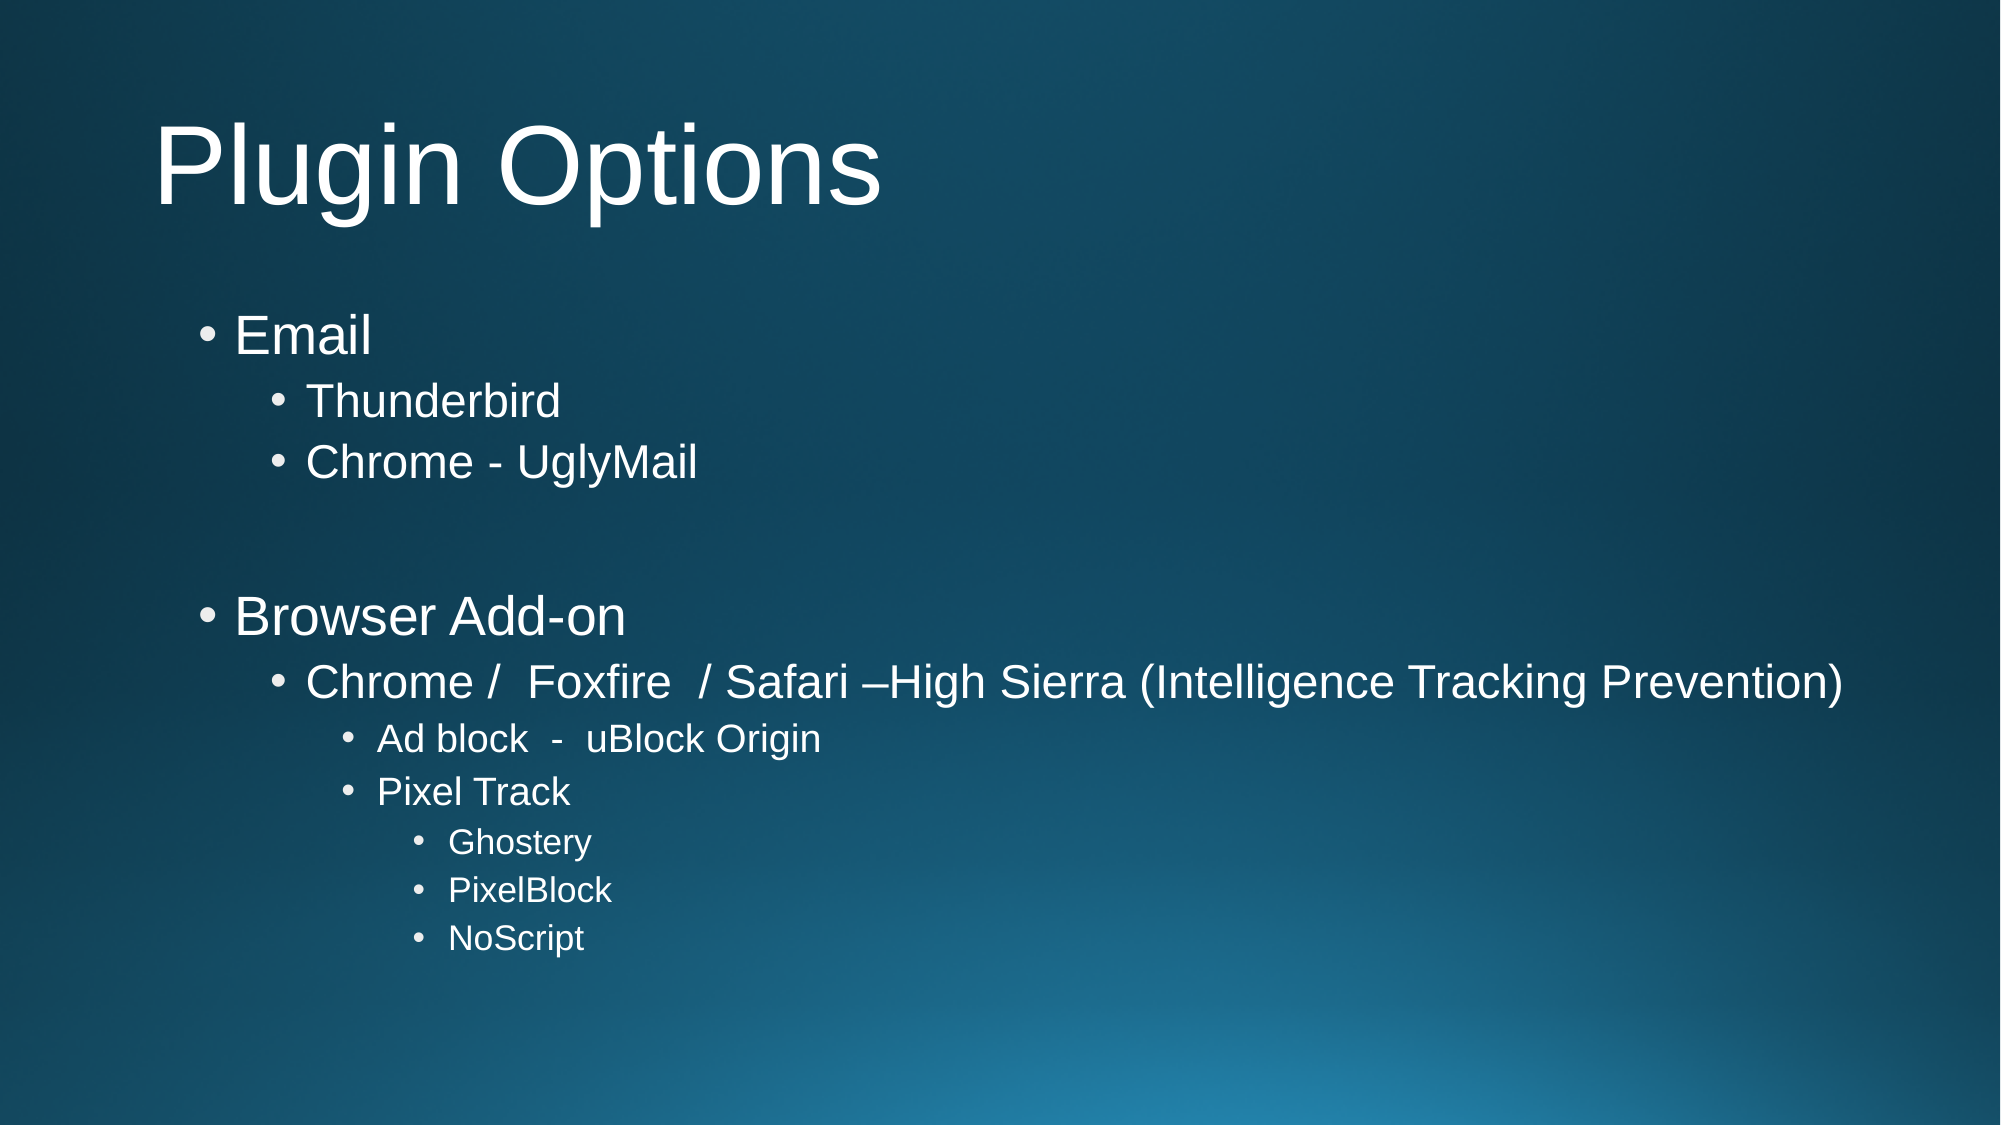

# Plugin Options
Email
Thunderbird
Chrome - UglyMail

Browser Add-on
Chrome /  Foxfire  / Safari –High Sierra (Intelligence Tracking Prevention)
Ad block  -  uBlock Origin
Pixel Track
Ghostery
PixelBlock
NoScript